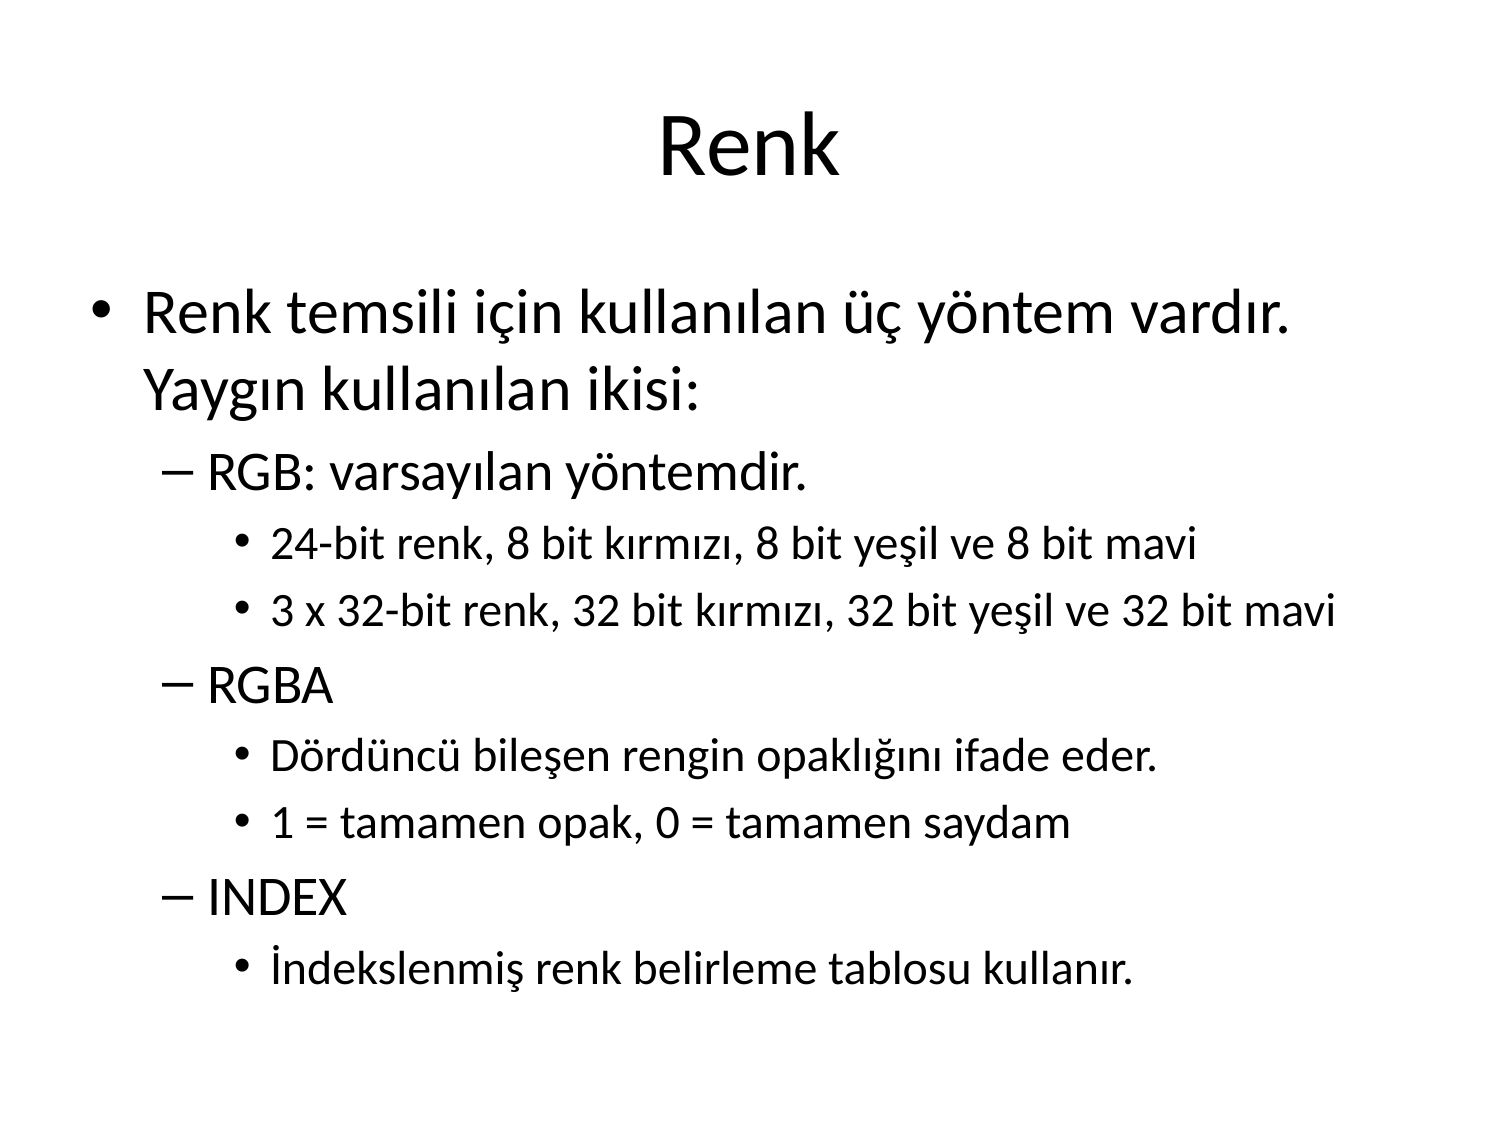

# Renk
Renk temsili için kullanılan üç yöntem vardır. Yaygın kullanılan ikisi:
RGB: varsayılan yöntemdir.
24-bit renk, 8 bit kırmızı, 8 bit yeşil ve 8 bit mavi
3 x 32-bit renk, 32 bit kırmızı, 32 bit yeşil ve 32 bit mavi
RGBA
Dördüncü bileşen rengin opaklığını ifade eder.
1 = tamamen opak, 0 = tamamen saydam
INDEX
İndekslenmiş renk belirleme tablosu kullanır.